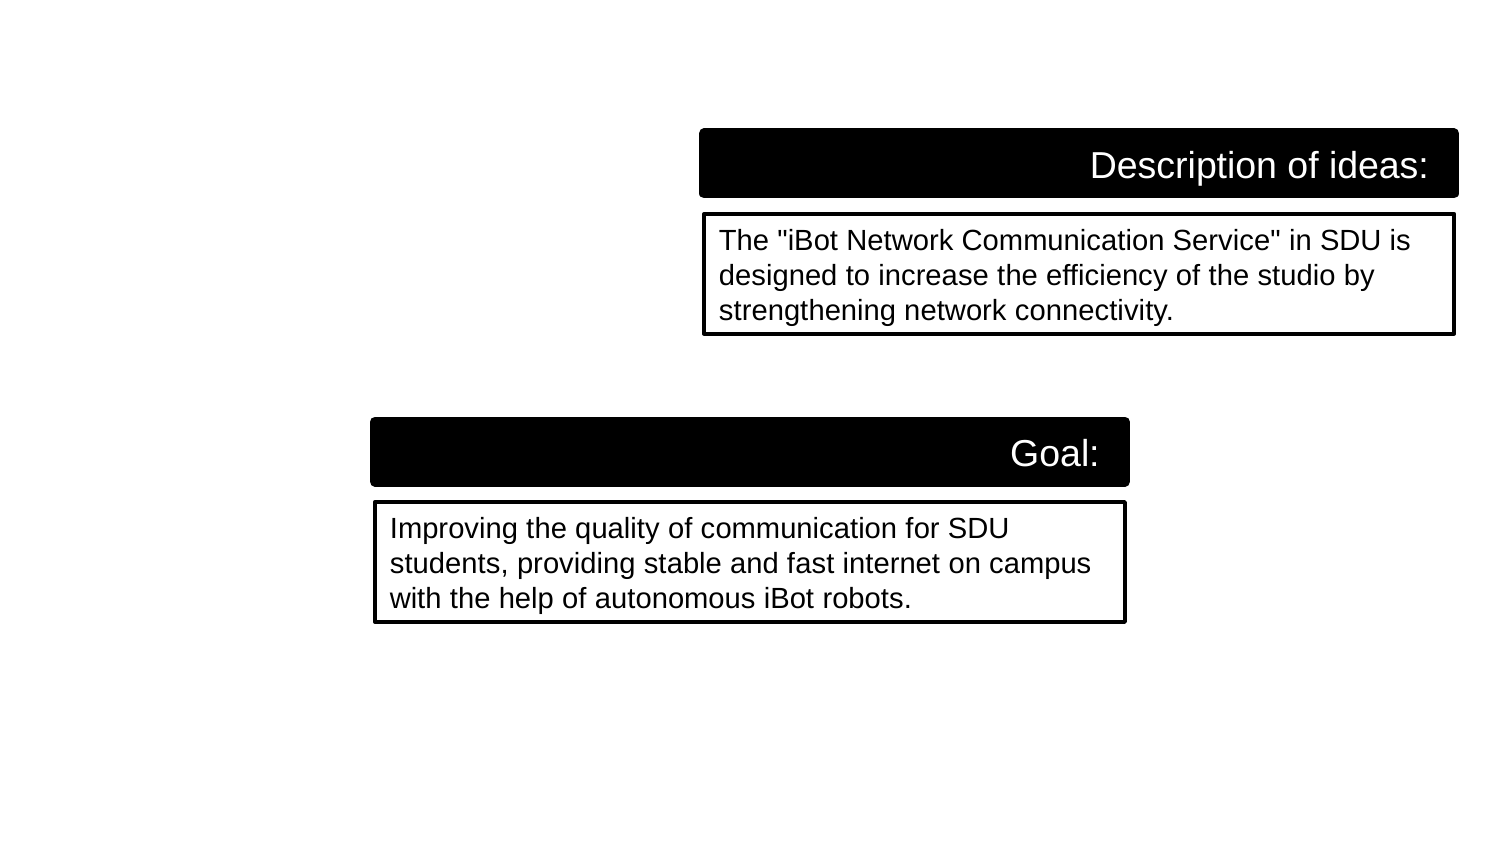

Description of ideas:
The "iBot Network Communication Service" in SDU is designed to increase the efficiency of the studio by strengthening network connectivity.
Goal:
Improving the quality of communication for SDU students, providing stable and fast internet on campus with the help of autonomous iBot robots.